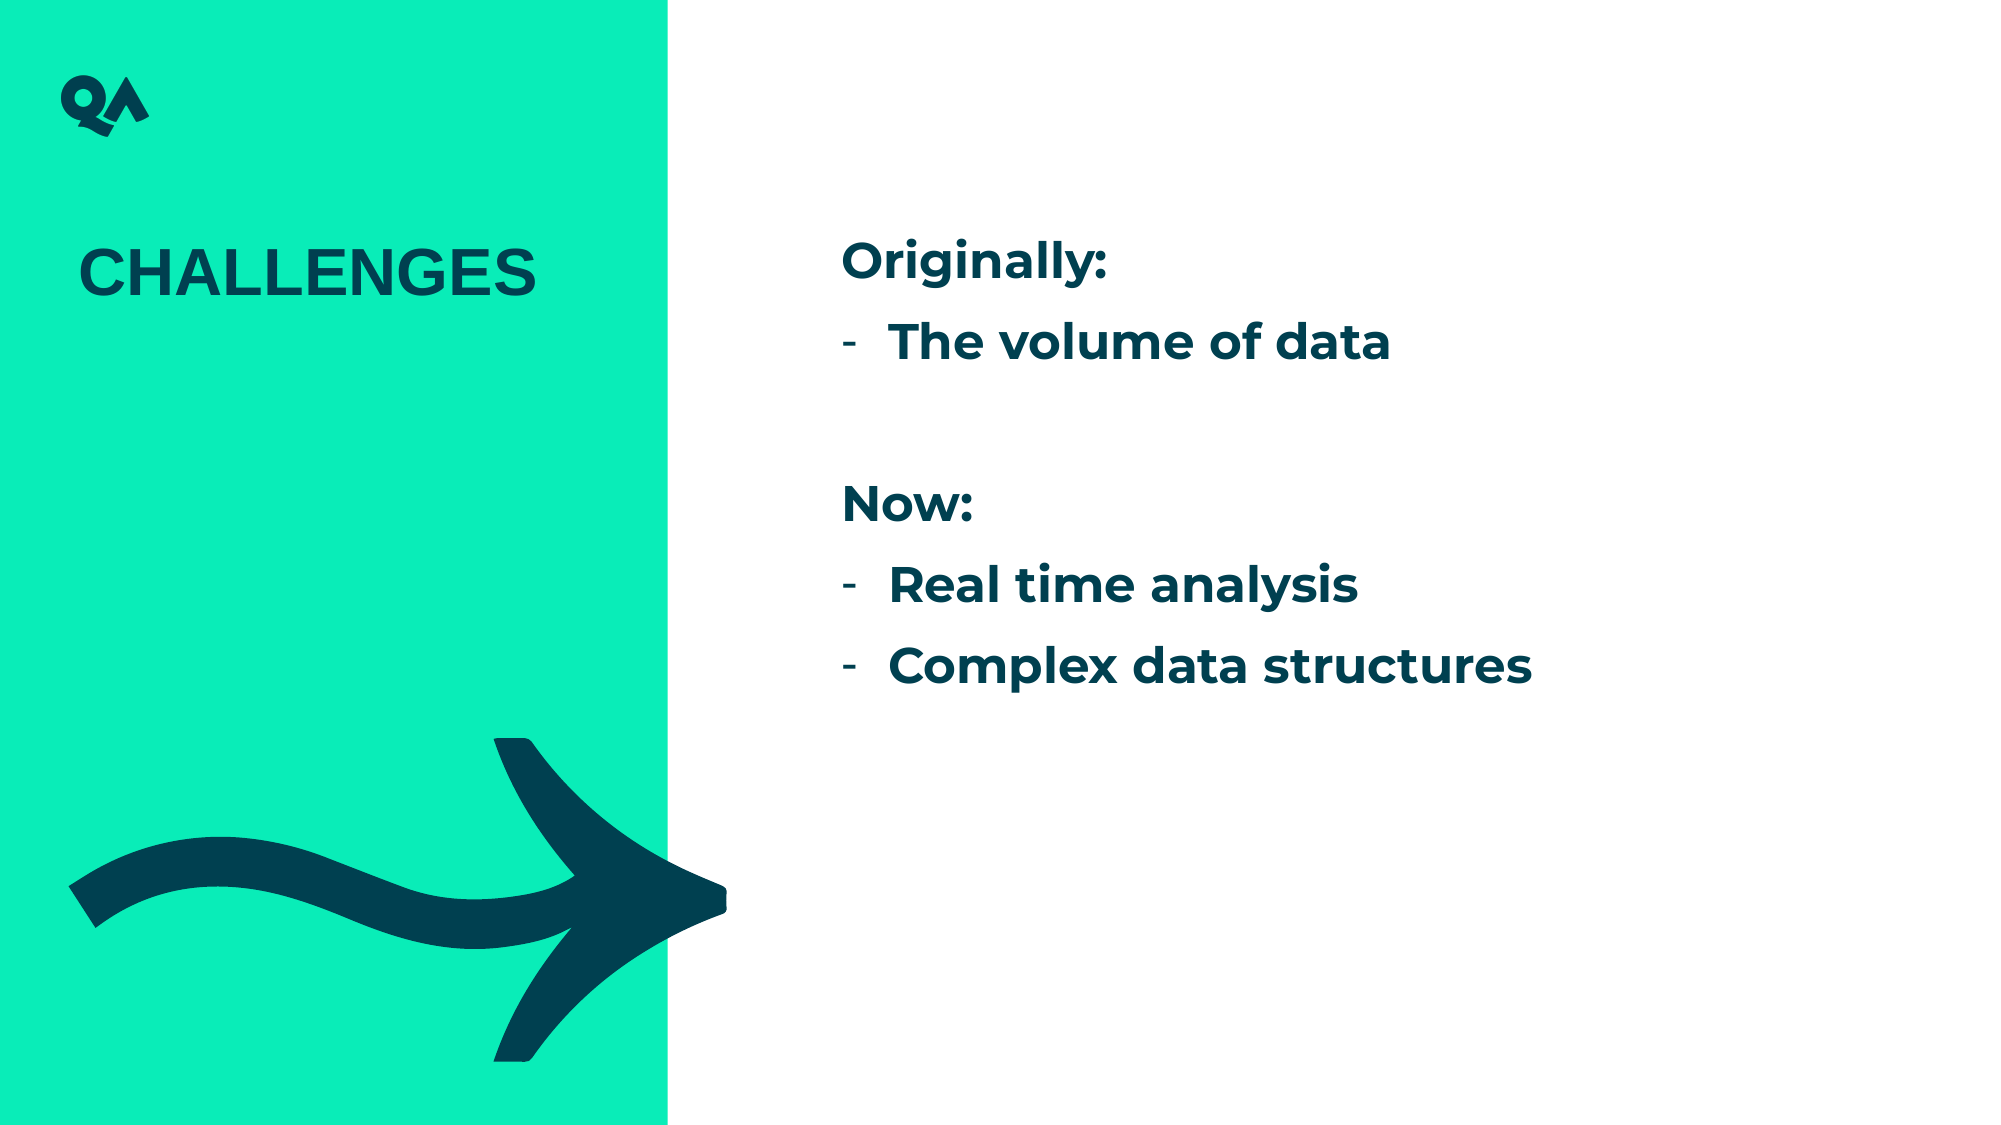

challenges
Originally:
The volume of data

Now:
Real time analysis
Complex data structures